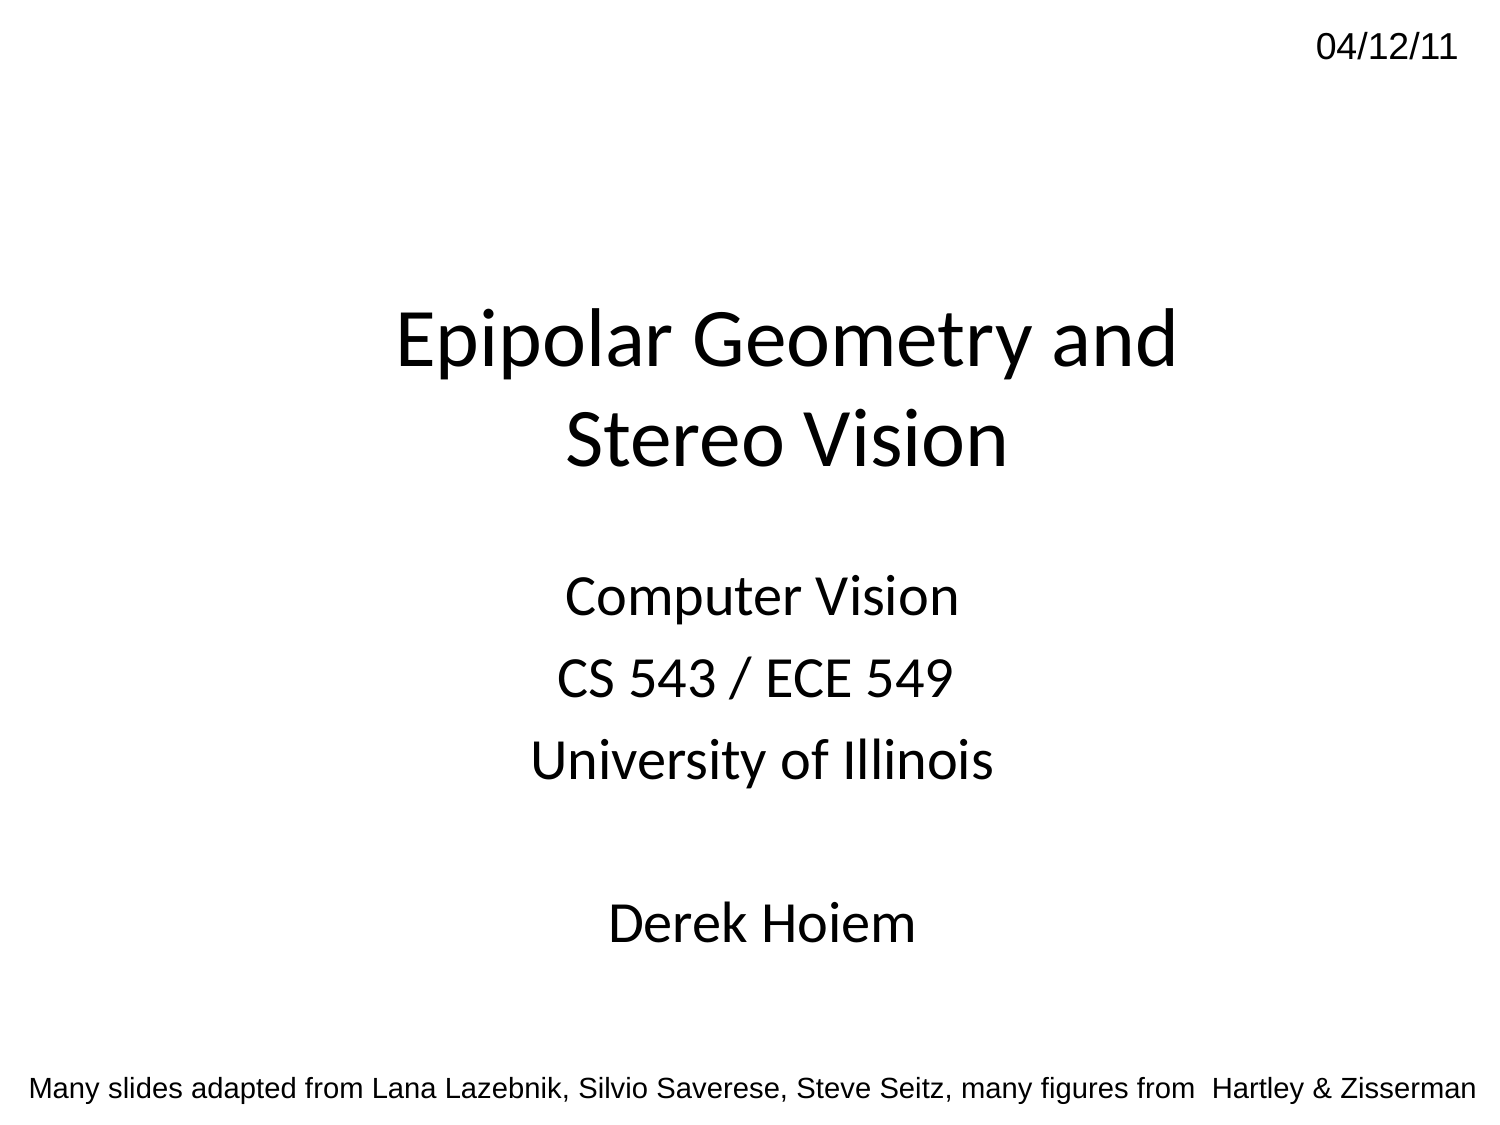

04/12/11
# Epipolar Geometry and Stereo Vision
Computer Vision
CS 543 / ECE 549
University of Illinois

Derek Hoiem
Many slides adapted from Lana Lazebnik, Silvio Saverese, Steve Seitz, many figures from  Hartley & Zisserman